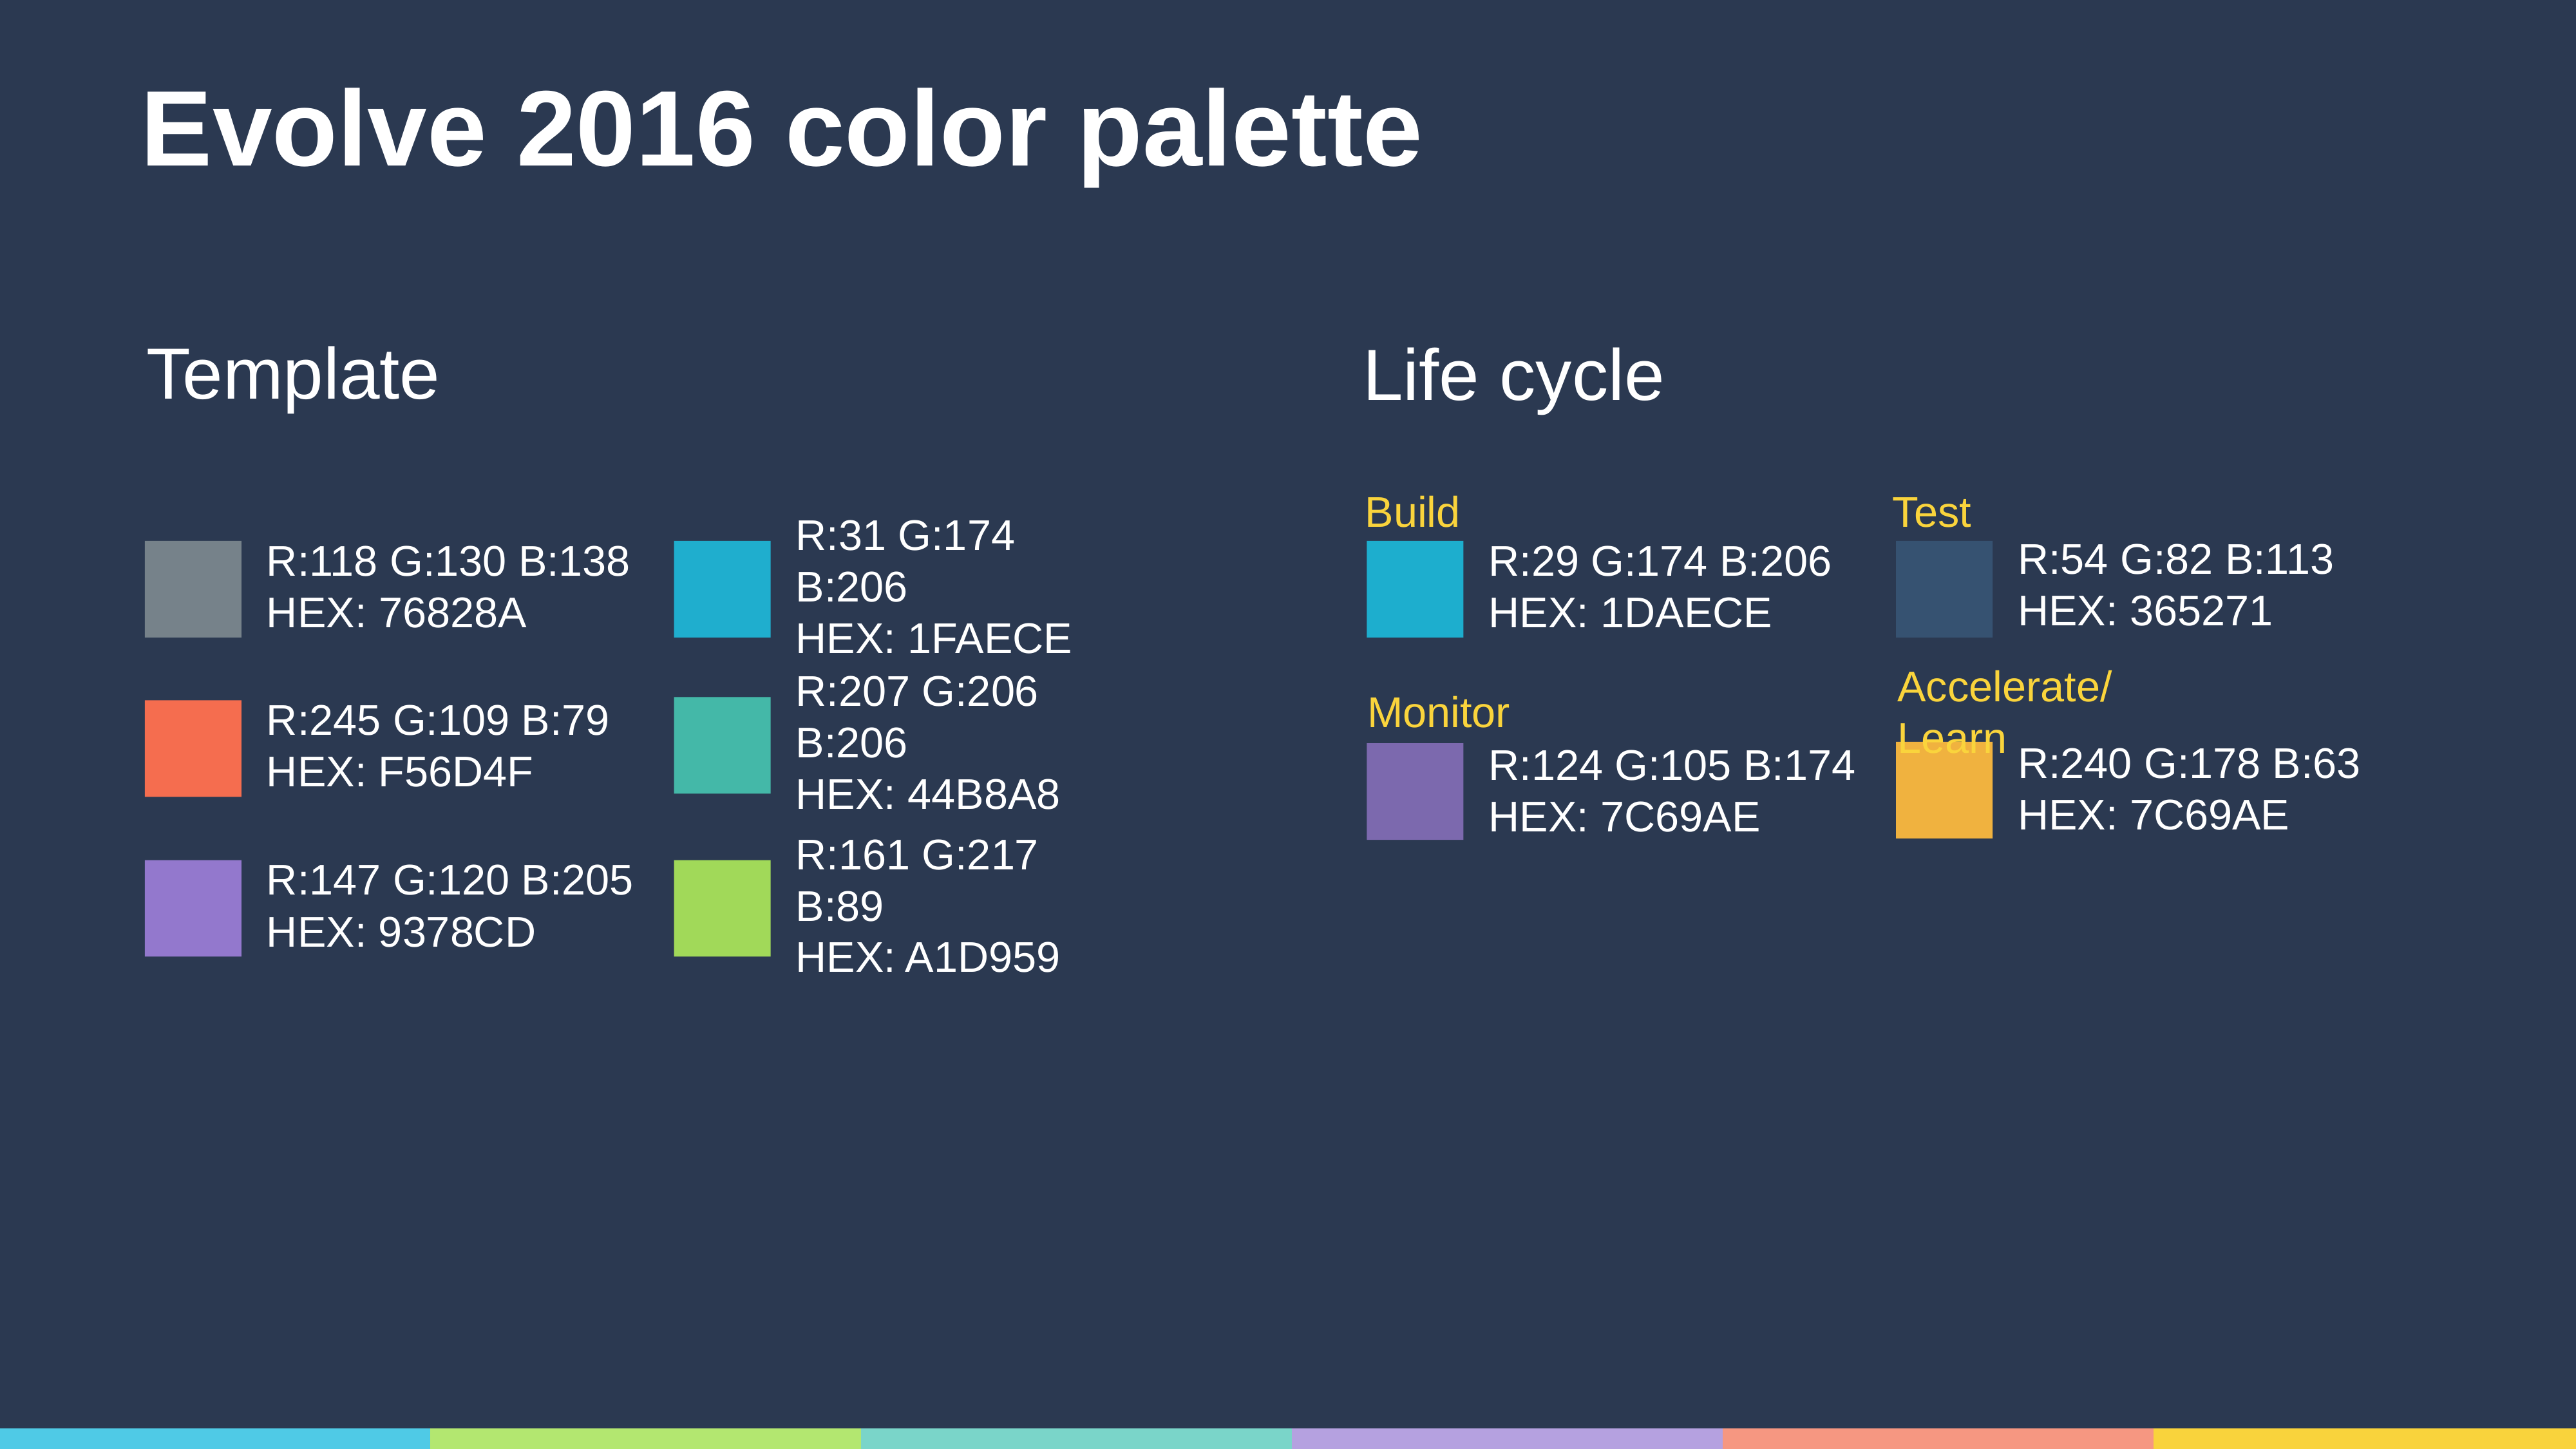

# Evolve 2016 color palette
Template
Life cycle
Build
Test
R:54 G:82 B:113
HEX: 365271
R:118 G:130 B:138
HEX: 76828A
R:31 G:174 B:206
HEX: 1FAECE
R:29 G:174 B:206
HEX: 1DAECE

Monitor
Accelerate/Learn
R:207 G:206 B:206
HEX: 44B8A8
R:245 G:109 B:79
HEX: F56D4F

R:240 G:178 B:63
HEX: 7C69AE
R:124 G:105 B:174
HEX: 7C69AE

R:147 G:120 B:205
HEX: 9378CD
R:161 G:217 B:89
HEX: A1D959